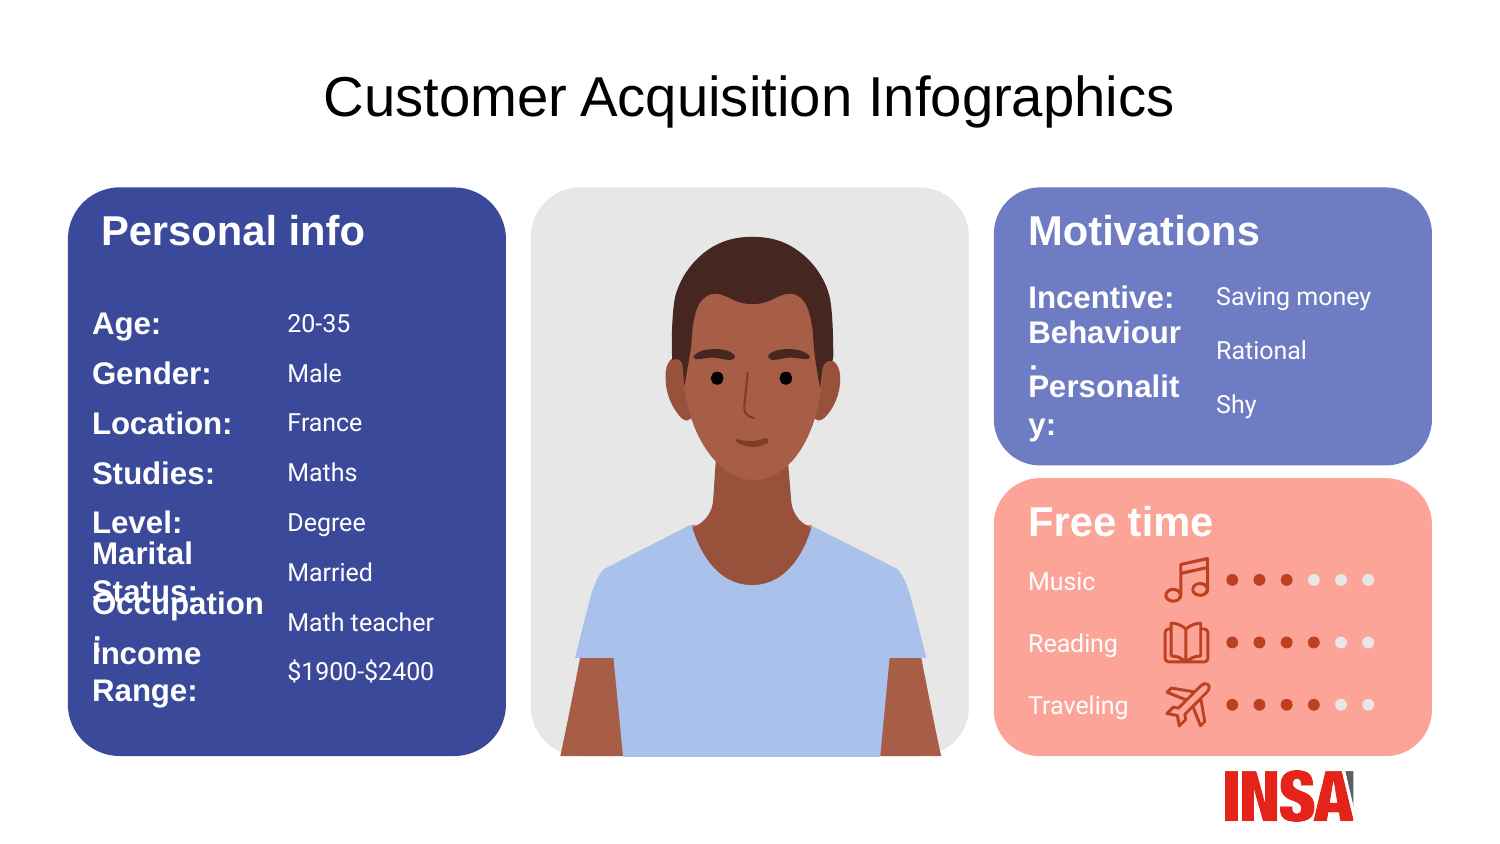

# Customer Acquisition Infographics
Personal info

Age:
20-35
Gender:
Male
Location:
France
Studies:
Maths
Level:
Degree
Marital Status:
Married
Occupation:
Math teacher
Income Range:
$1900-$2400

Motivations
Incentive:
Saving money
Behaviour:
Rational
Personality:
Shy

Free time

Music

Reading

Traveling